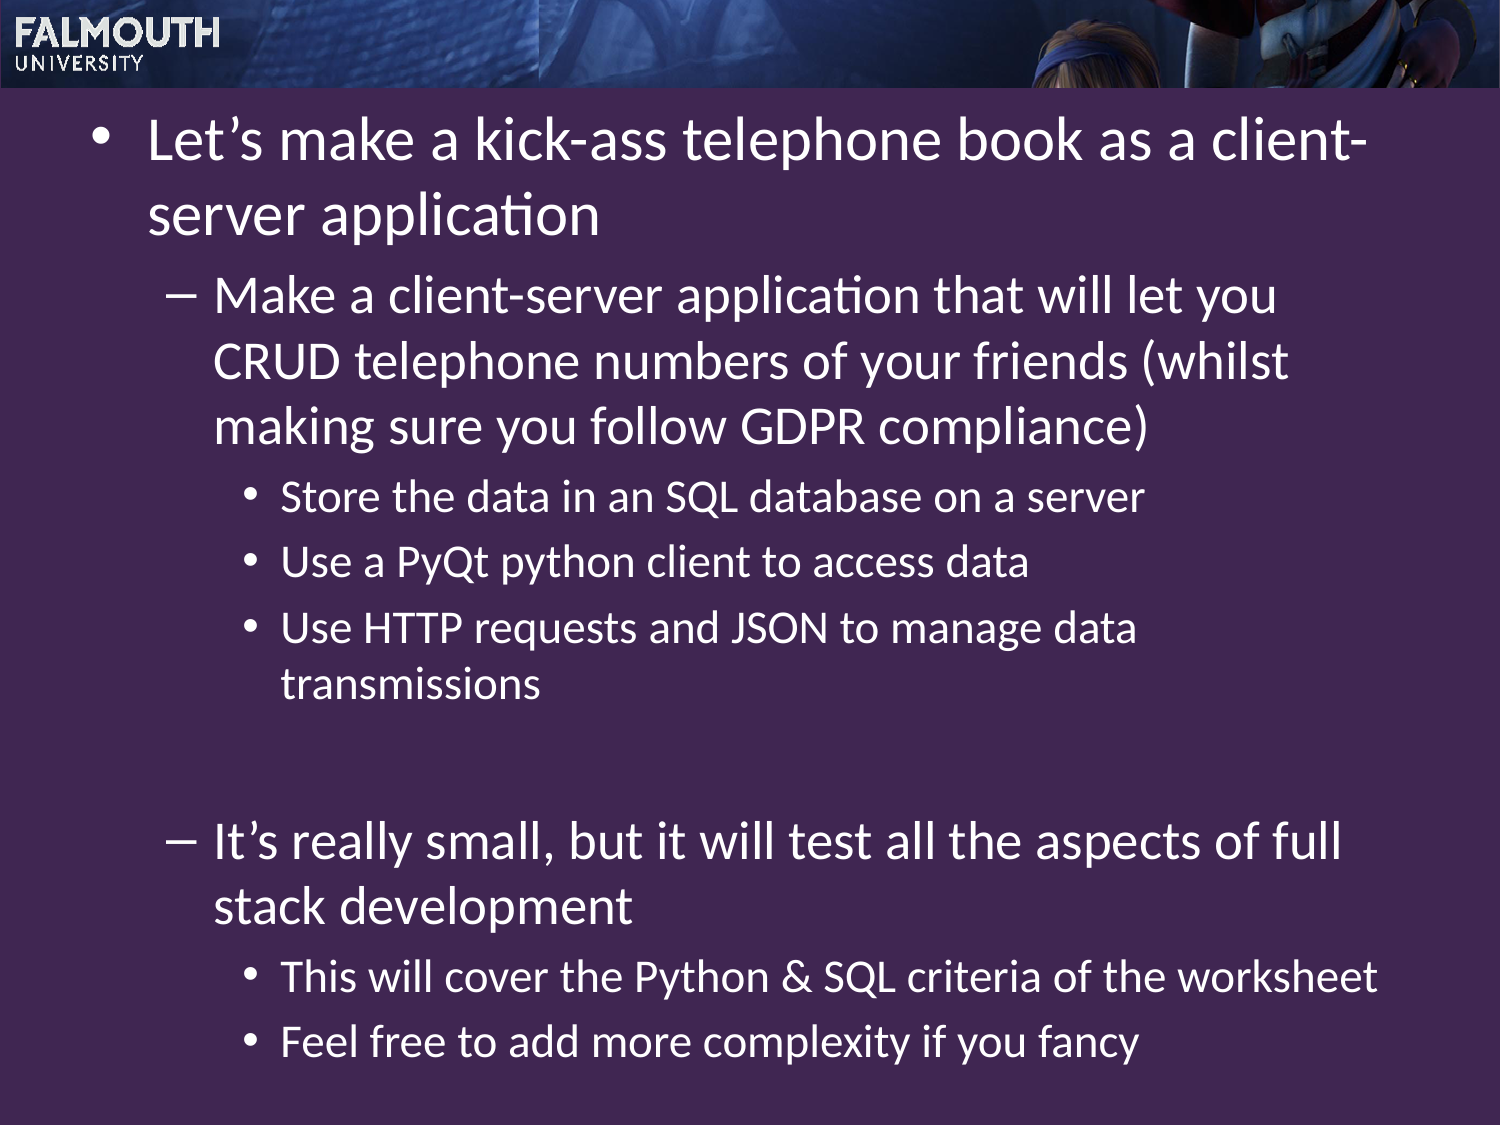

Let’s make a kick-ass telephone book as a client-server application
Make a client-server application that will let you CRUD telephone numbers of your friends (whilst making sure you follow GDPR compliance)
Store the data in an SQL database on a server
Use a PyQt python client to access data
Use HTTP requests and JSON to manage data transmissions

It’s really small, but it will test all the aspects of full stack development
This will cover the Python & SQL criteria of the worksheet
Feel free to add more complexity if you fancy